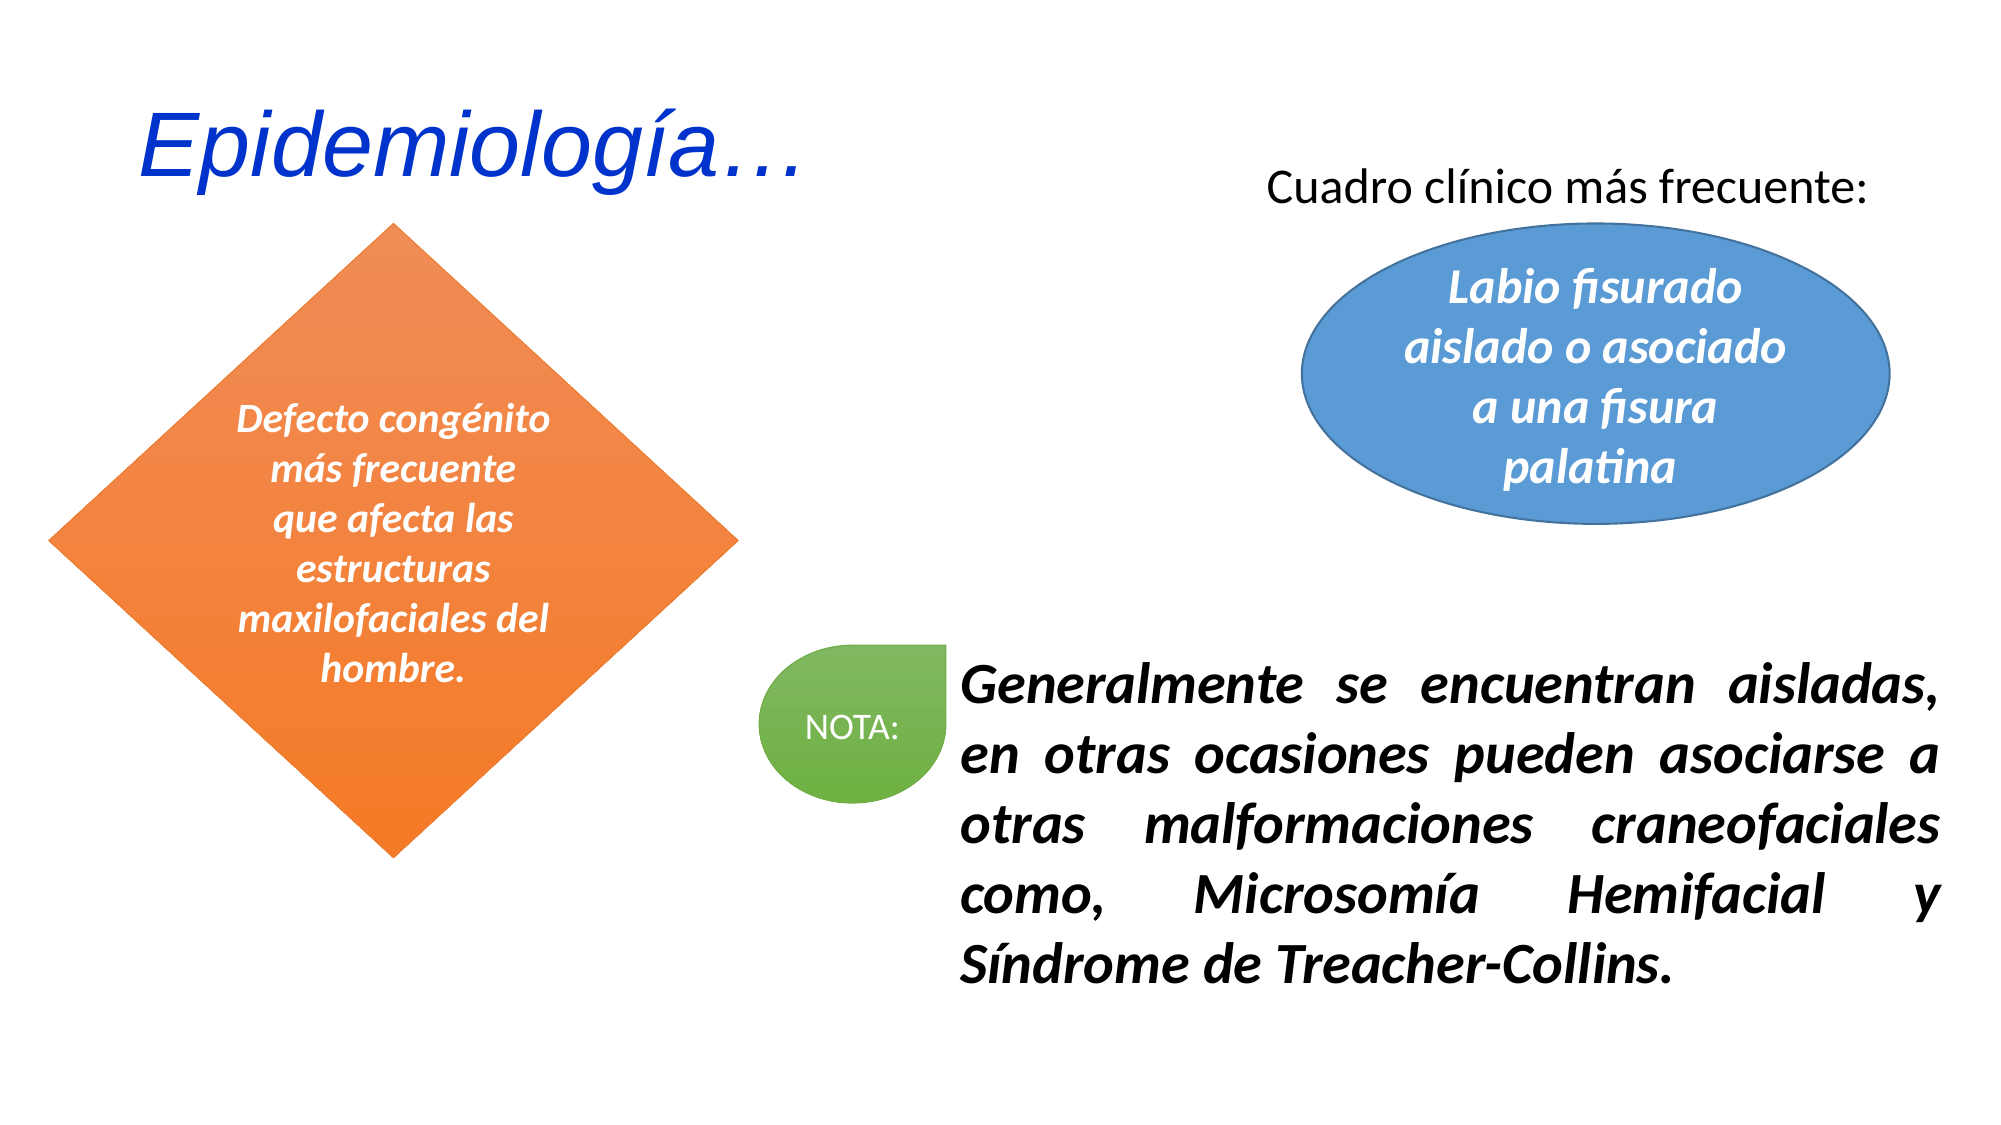

# Epidemiología…
Cuadro clínico más frecuente:
Defecto congénito más frecuente que afecta las estructuras maxilofaciales del hombre.
Labio fisurado aislado o asociado a una fisura palatina
Generalmente se encuentran aisladas, en otras ocasiones pueden asociarse a otras malformaciones craneofaciales como, Microsomía Hemifacial y Síndrome de Treacher-Collins.
NOTA: